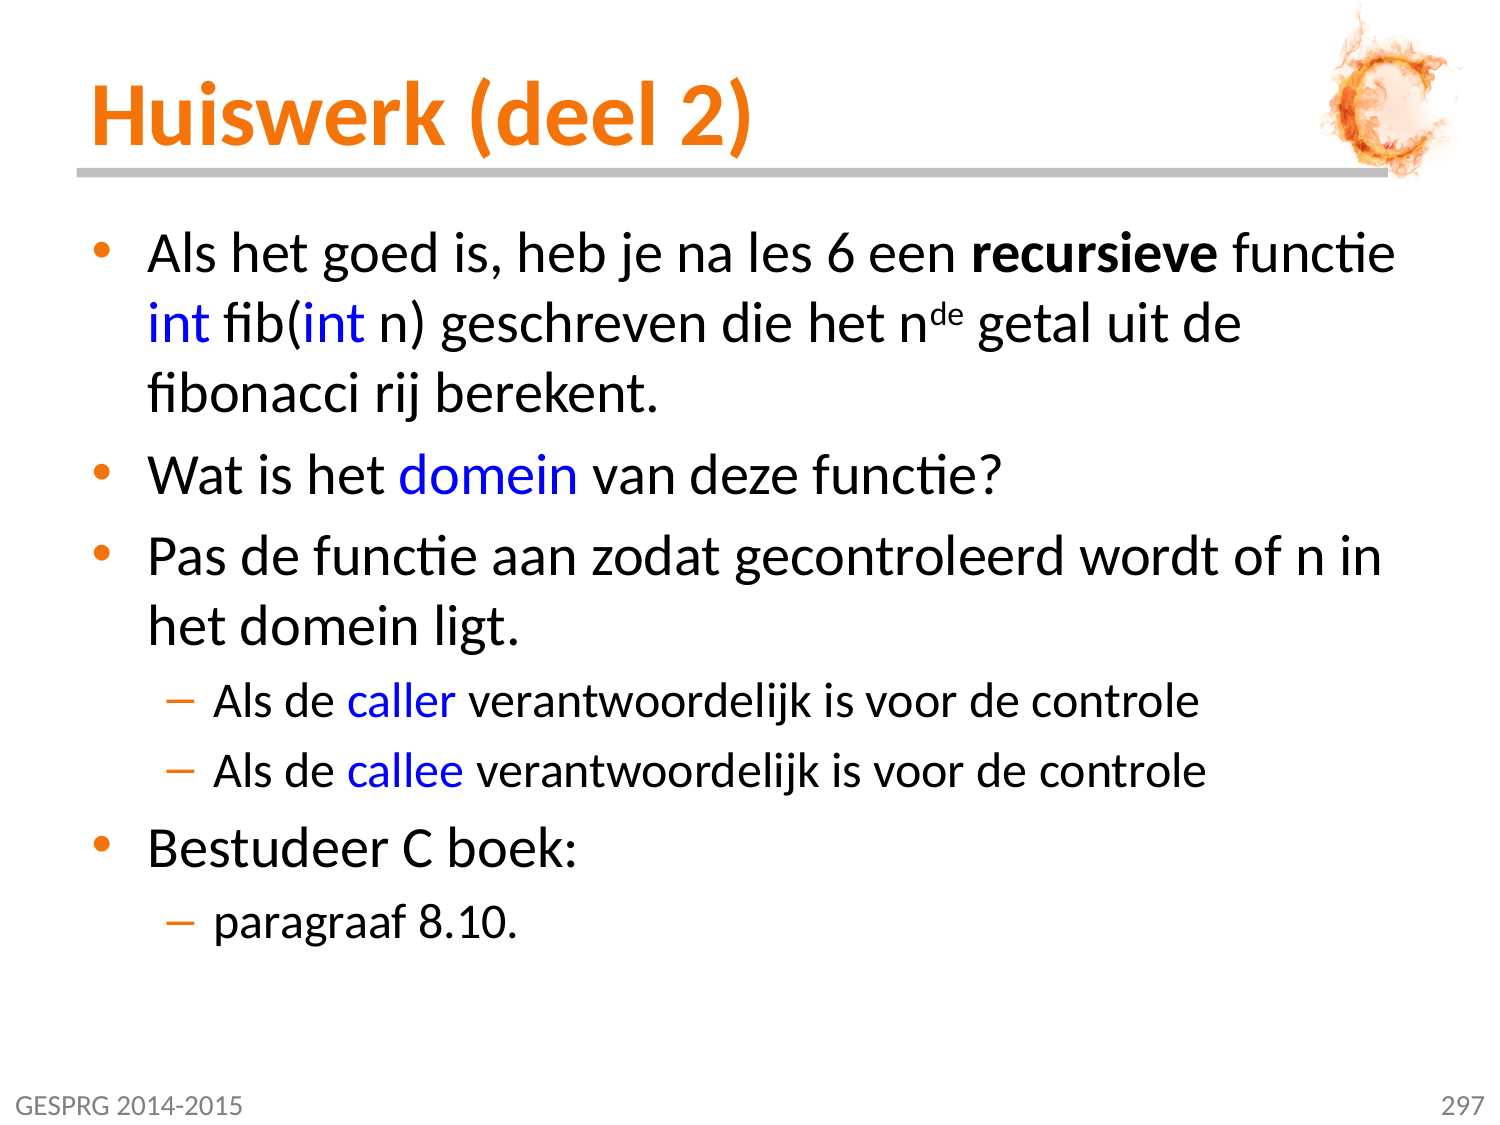

# Huiswerk (deel 2)
Als het goed is, heb je na les 6 een recursieve functie int fib(int n) geschreven die het nde getal uit de fibonacci rij berekent.
Wat is het domein van deze functie?
Pas de functie aan zodat gecontroleerd wordt of n in het domein ligt.
Als de caller verantwoordelijk is voor de controle
Als de callee verantwoordelijk is voor de controle
Bestudeer C boek:
paragraaf 8.10.
GESPRG 2014-2015
297